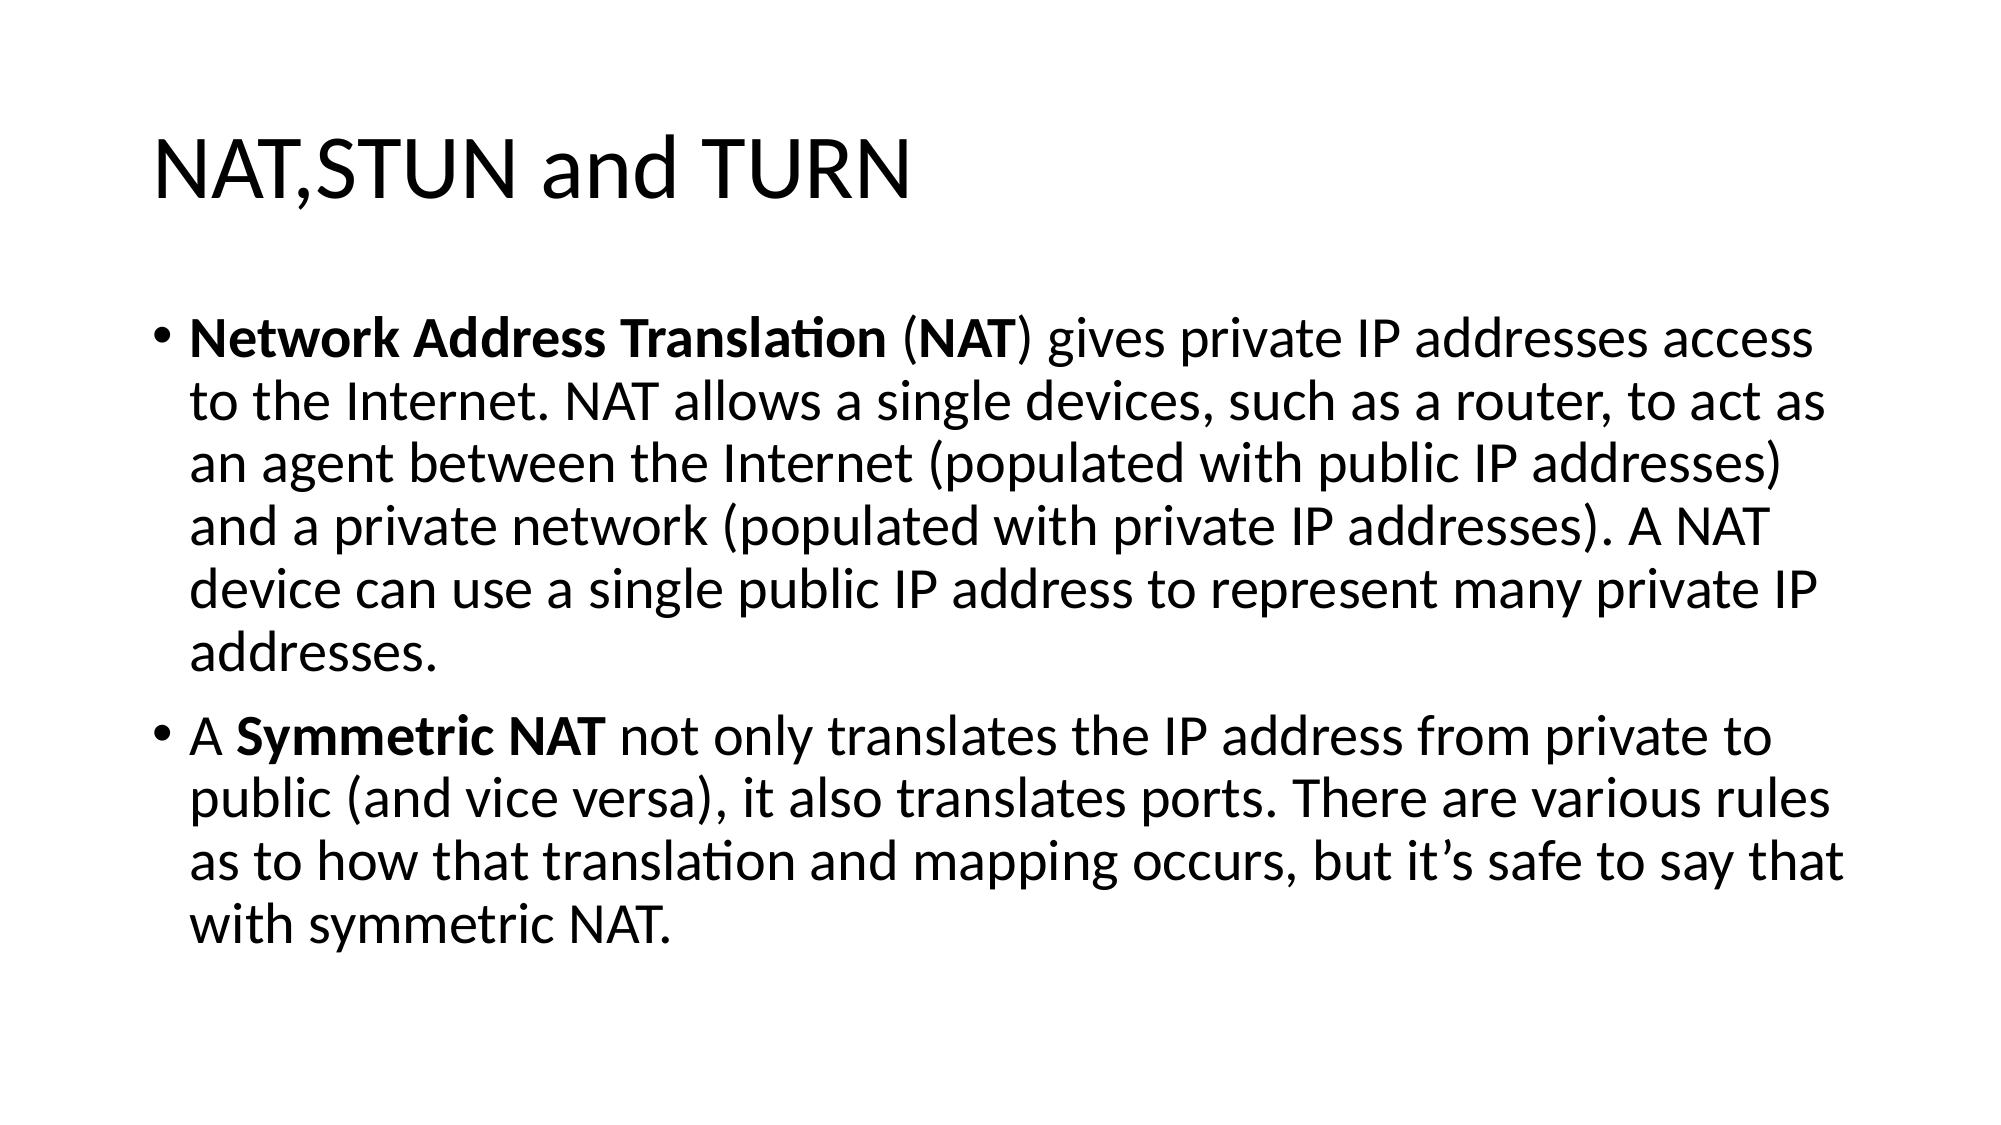

# NAT,STUN and TURN
Network Address Translation (NAT) gives private IP addresses access to the Internet. NAT allows a single devices, such as a router, to act as an agent between the Internet (populated with public IP addresses) and a private network (populated with private IP addresses). A NAT device can use a single public IP address to represent many private IP addresses.
A Symmetric NAT not only translates the IP address from private to public (and vice versa), it also translates ports. There are various rules as to how that translation and mapping occurs, but it’s safe to say that with symmetric NAT.